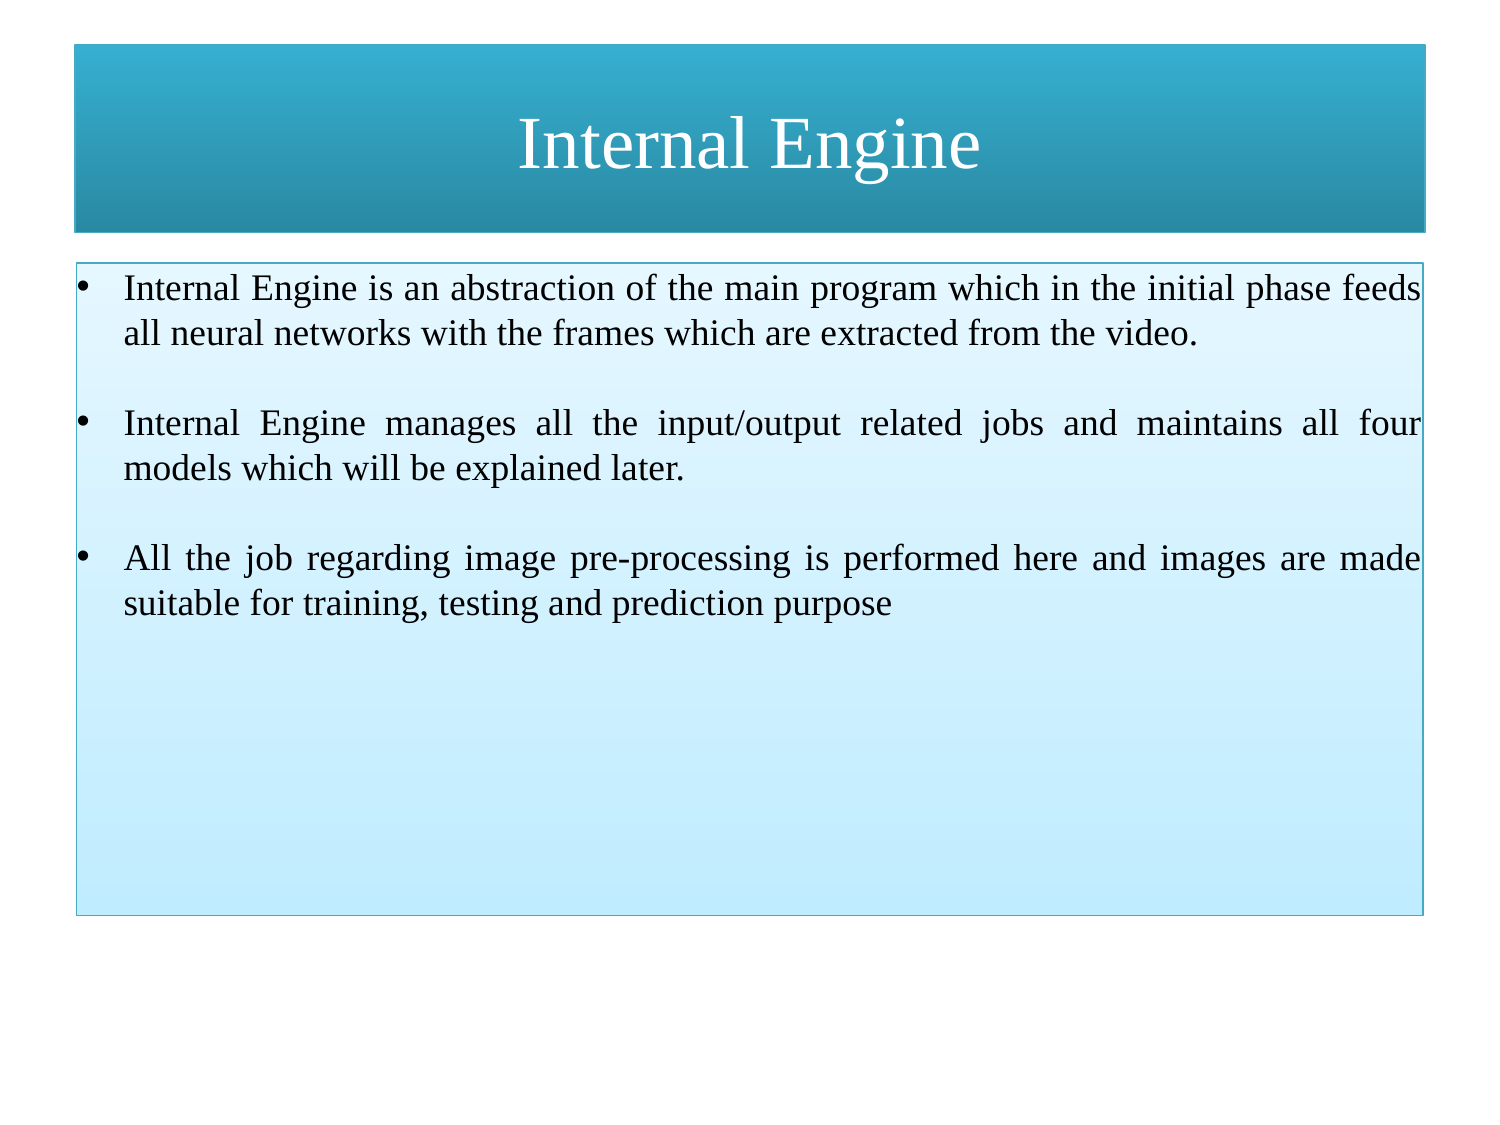

Internal Engine
Internal Engine is an abstraction of the main program which in the initial phase feeds all neural networks with the frames which are extracted from the video.

Internal Engine manages all the input/output related jobs and maintains all four models which will be explained later.

All the job regarding image pre-processing is performed here and images are made suitable for training, testing and prediction purpose